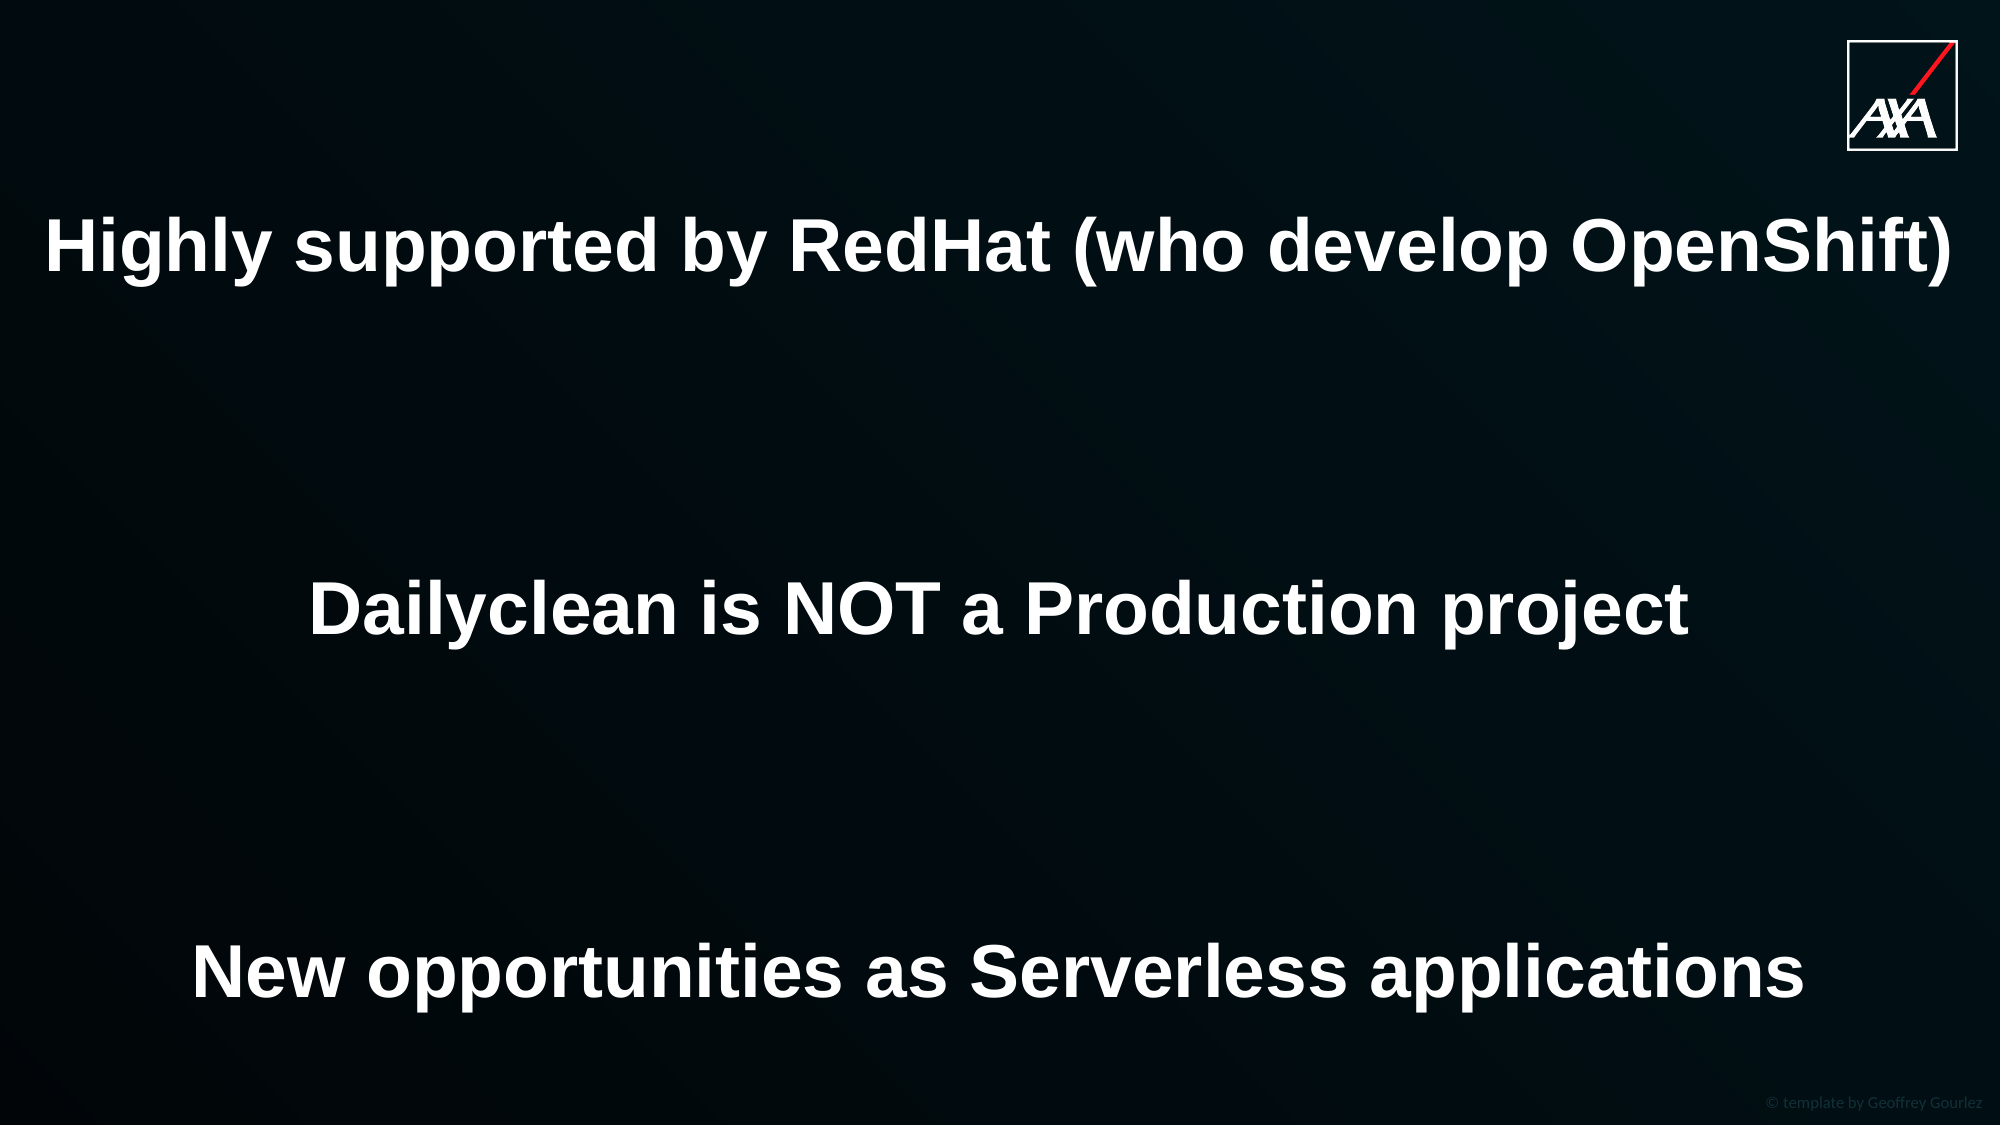

Highly supported by RedHat (who develop OpenShift)
Dailyclean is NOT a Production project
New opportunities as Serverless applications